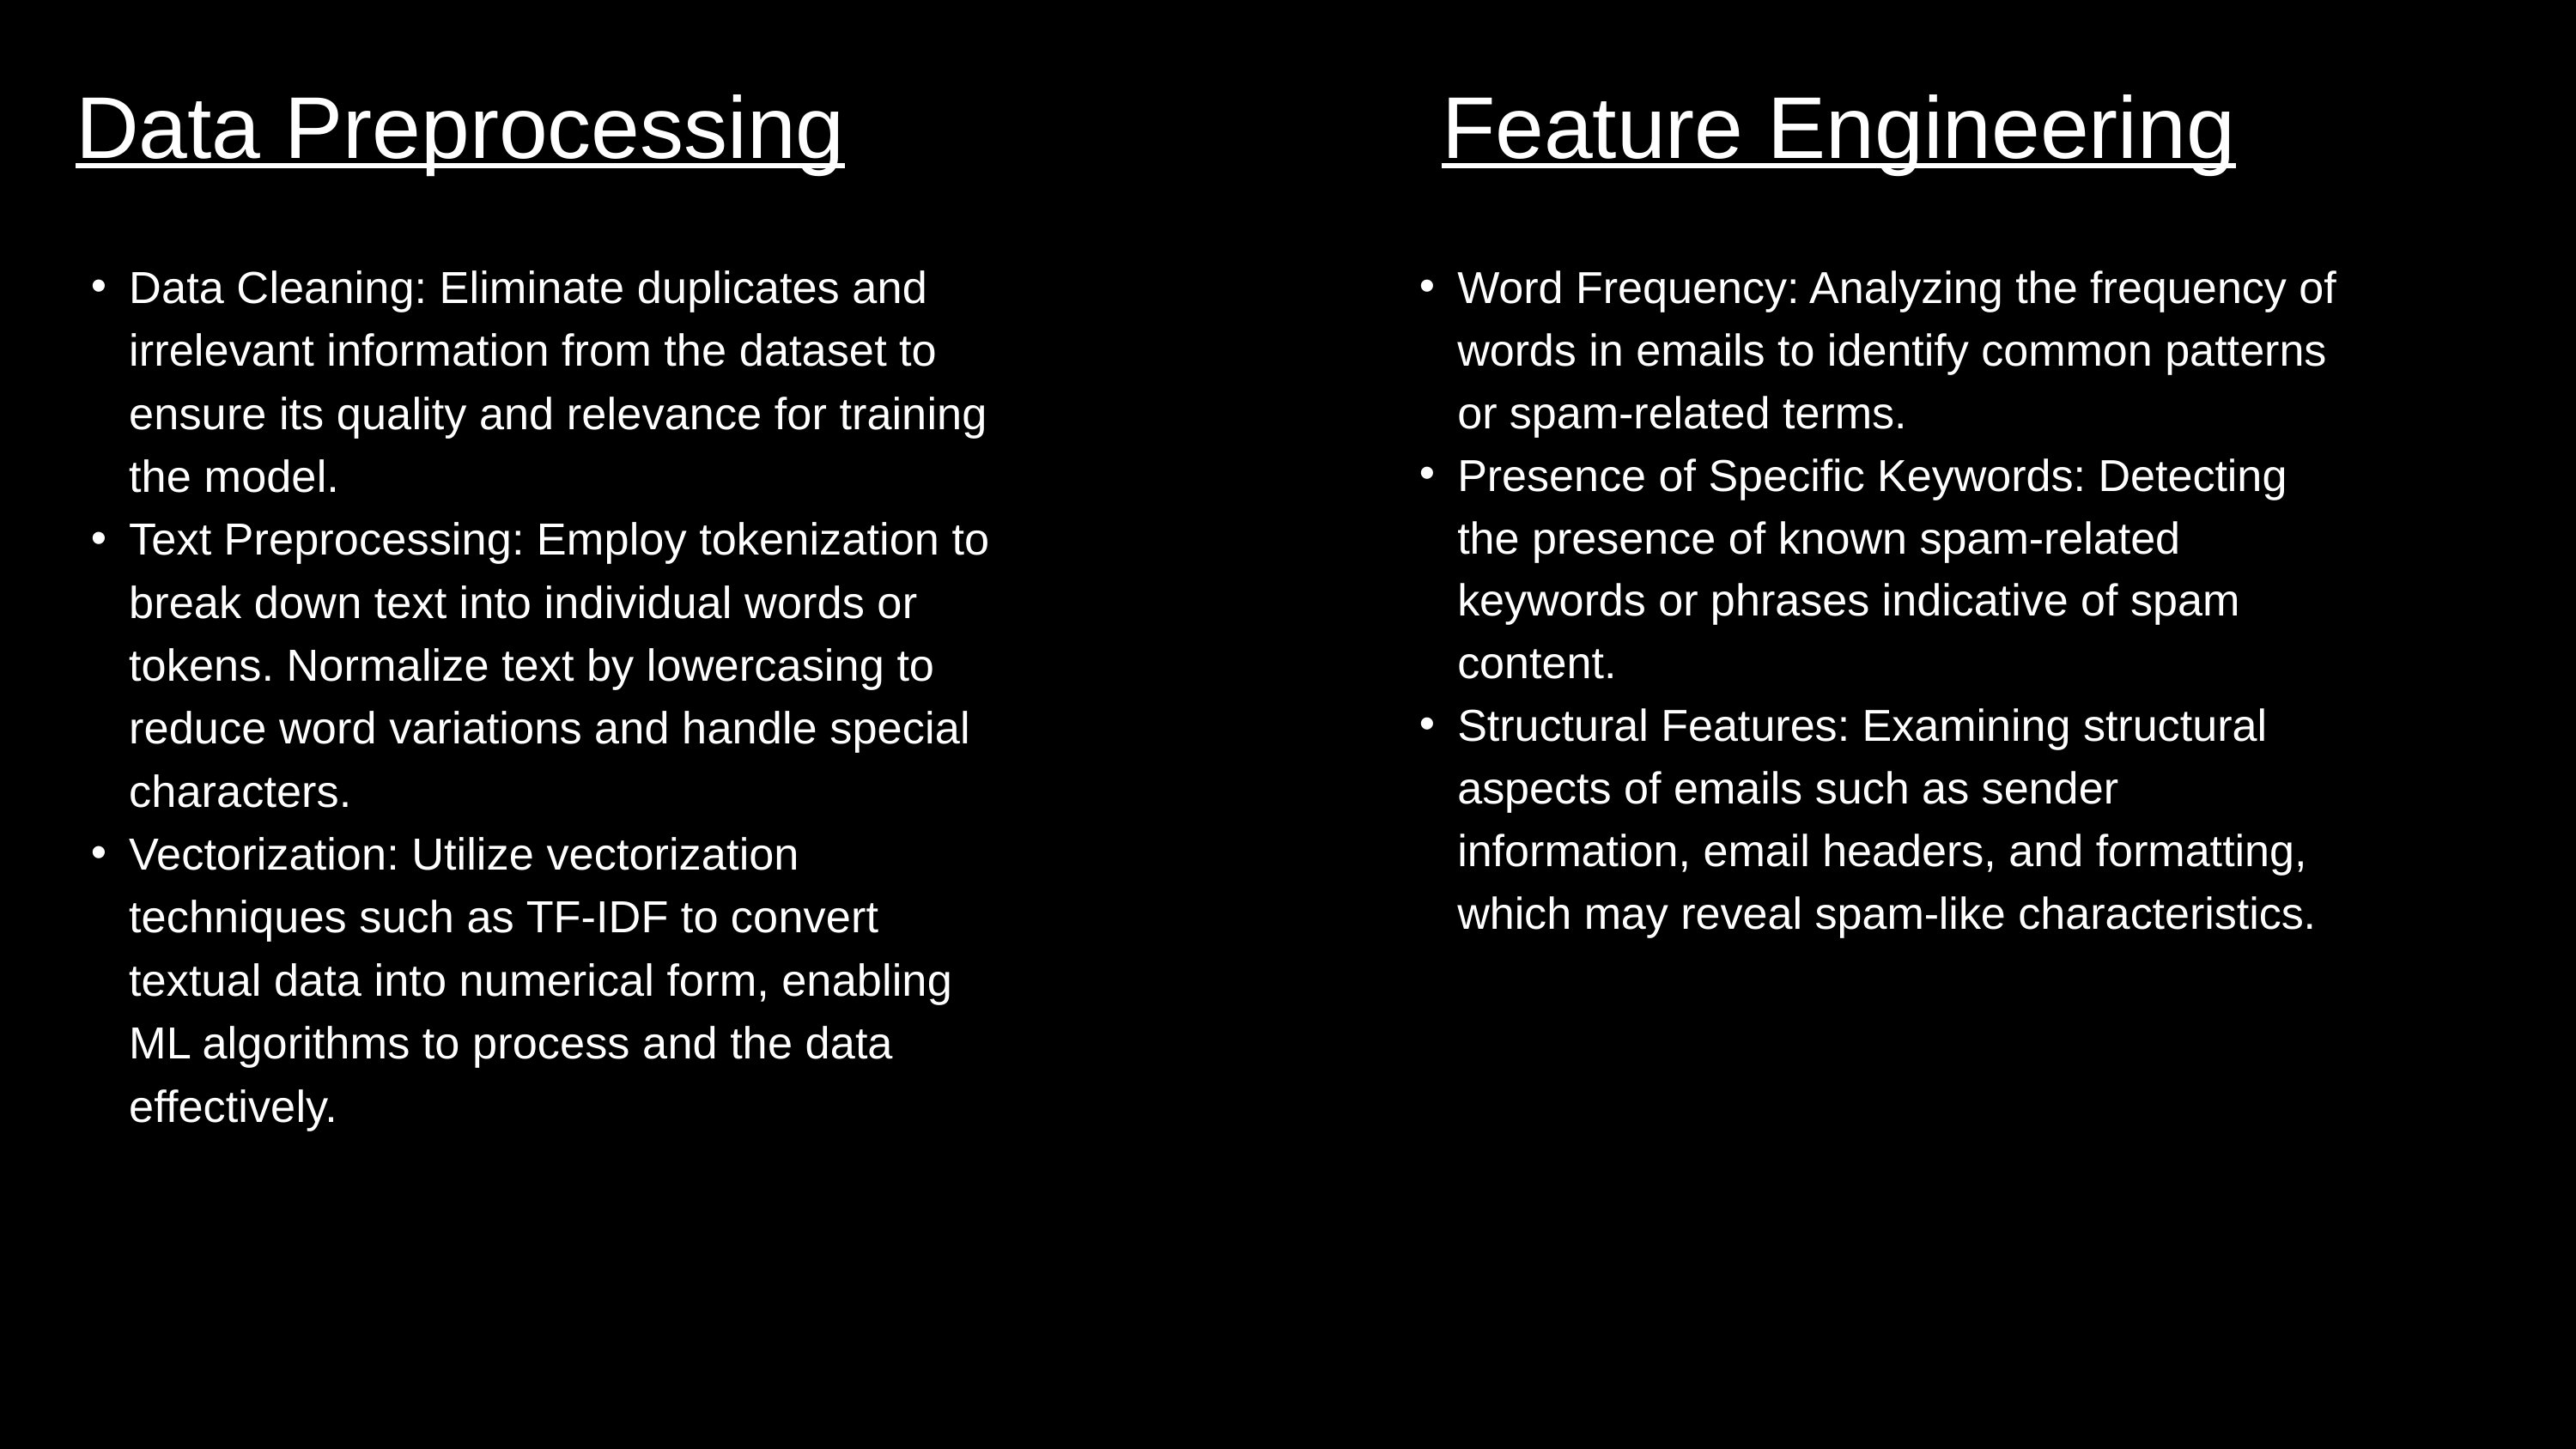

Data Preprocessing

Feature Engineering

Data Cleaning: Eliminate duplicates and irrelevant information from the dataset to ensure its quality and relevance for training the model.
Text Preprocessing: Employ tokenization to break down text into individual words or tokens. Normalize text by lowercasing to reduce word variations and handle special characters.
Vectorization: Utilize vectorization techniques such as TF-IDF to convert textual data into numerical form, enabling ML algorithms to process and the data effectively.
Word Frequency: Analyzing the frequency of words in emails to identify common patterns or spam-related terms.
Presence of Specific Keywords: Detecting the presence of known spam-related keywords or phrases indicative of spam content.
Structural Features: Examining structural aspects of emails such as sender information, email headers, and formatting, which may reveal spam-like characteristics.